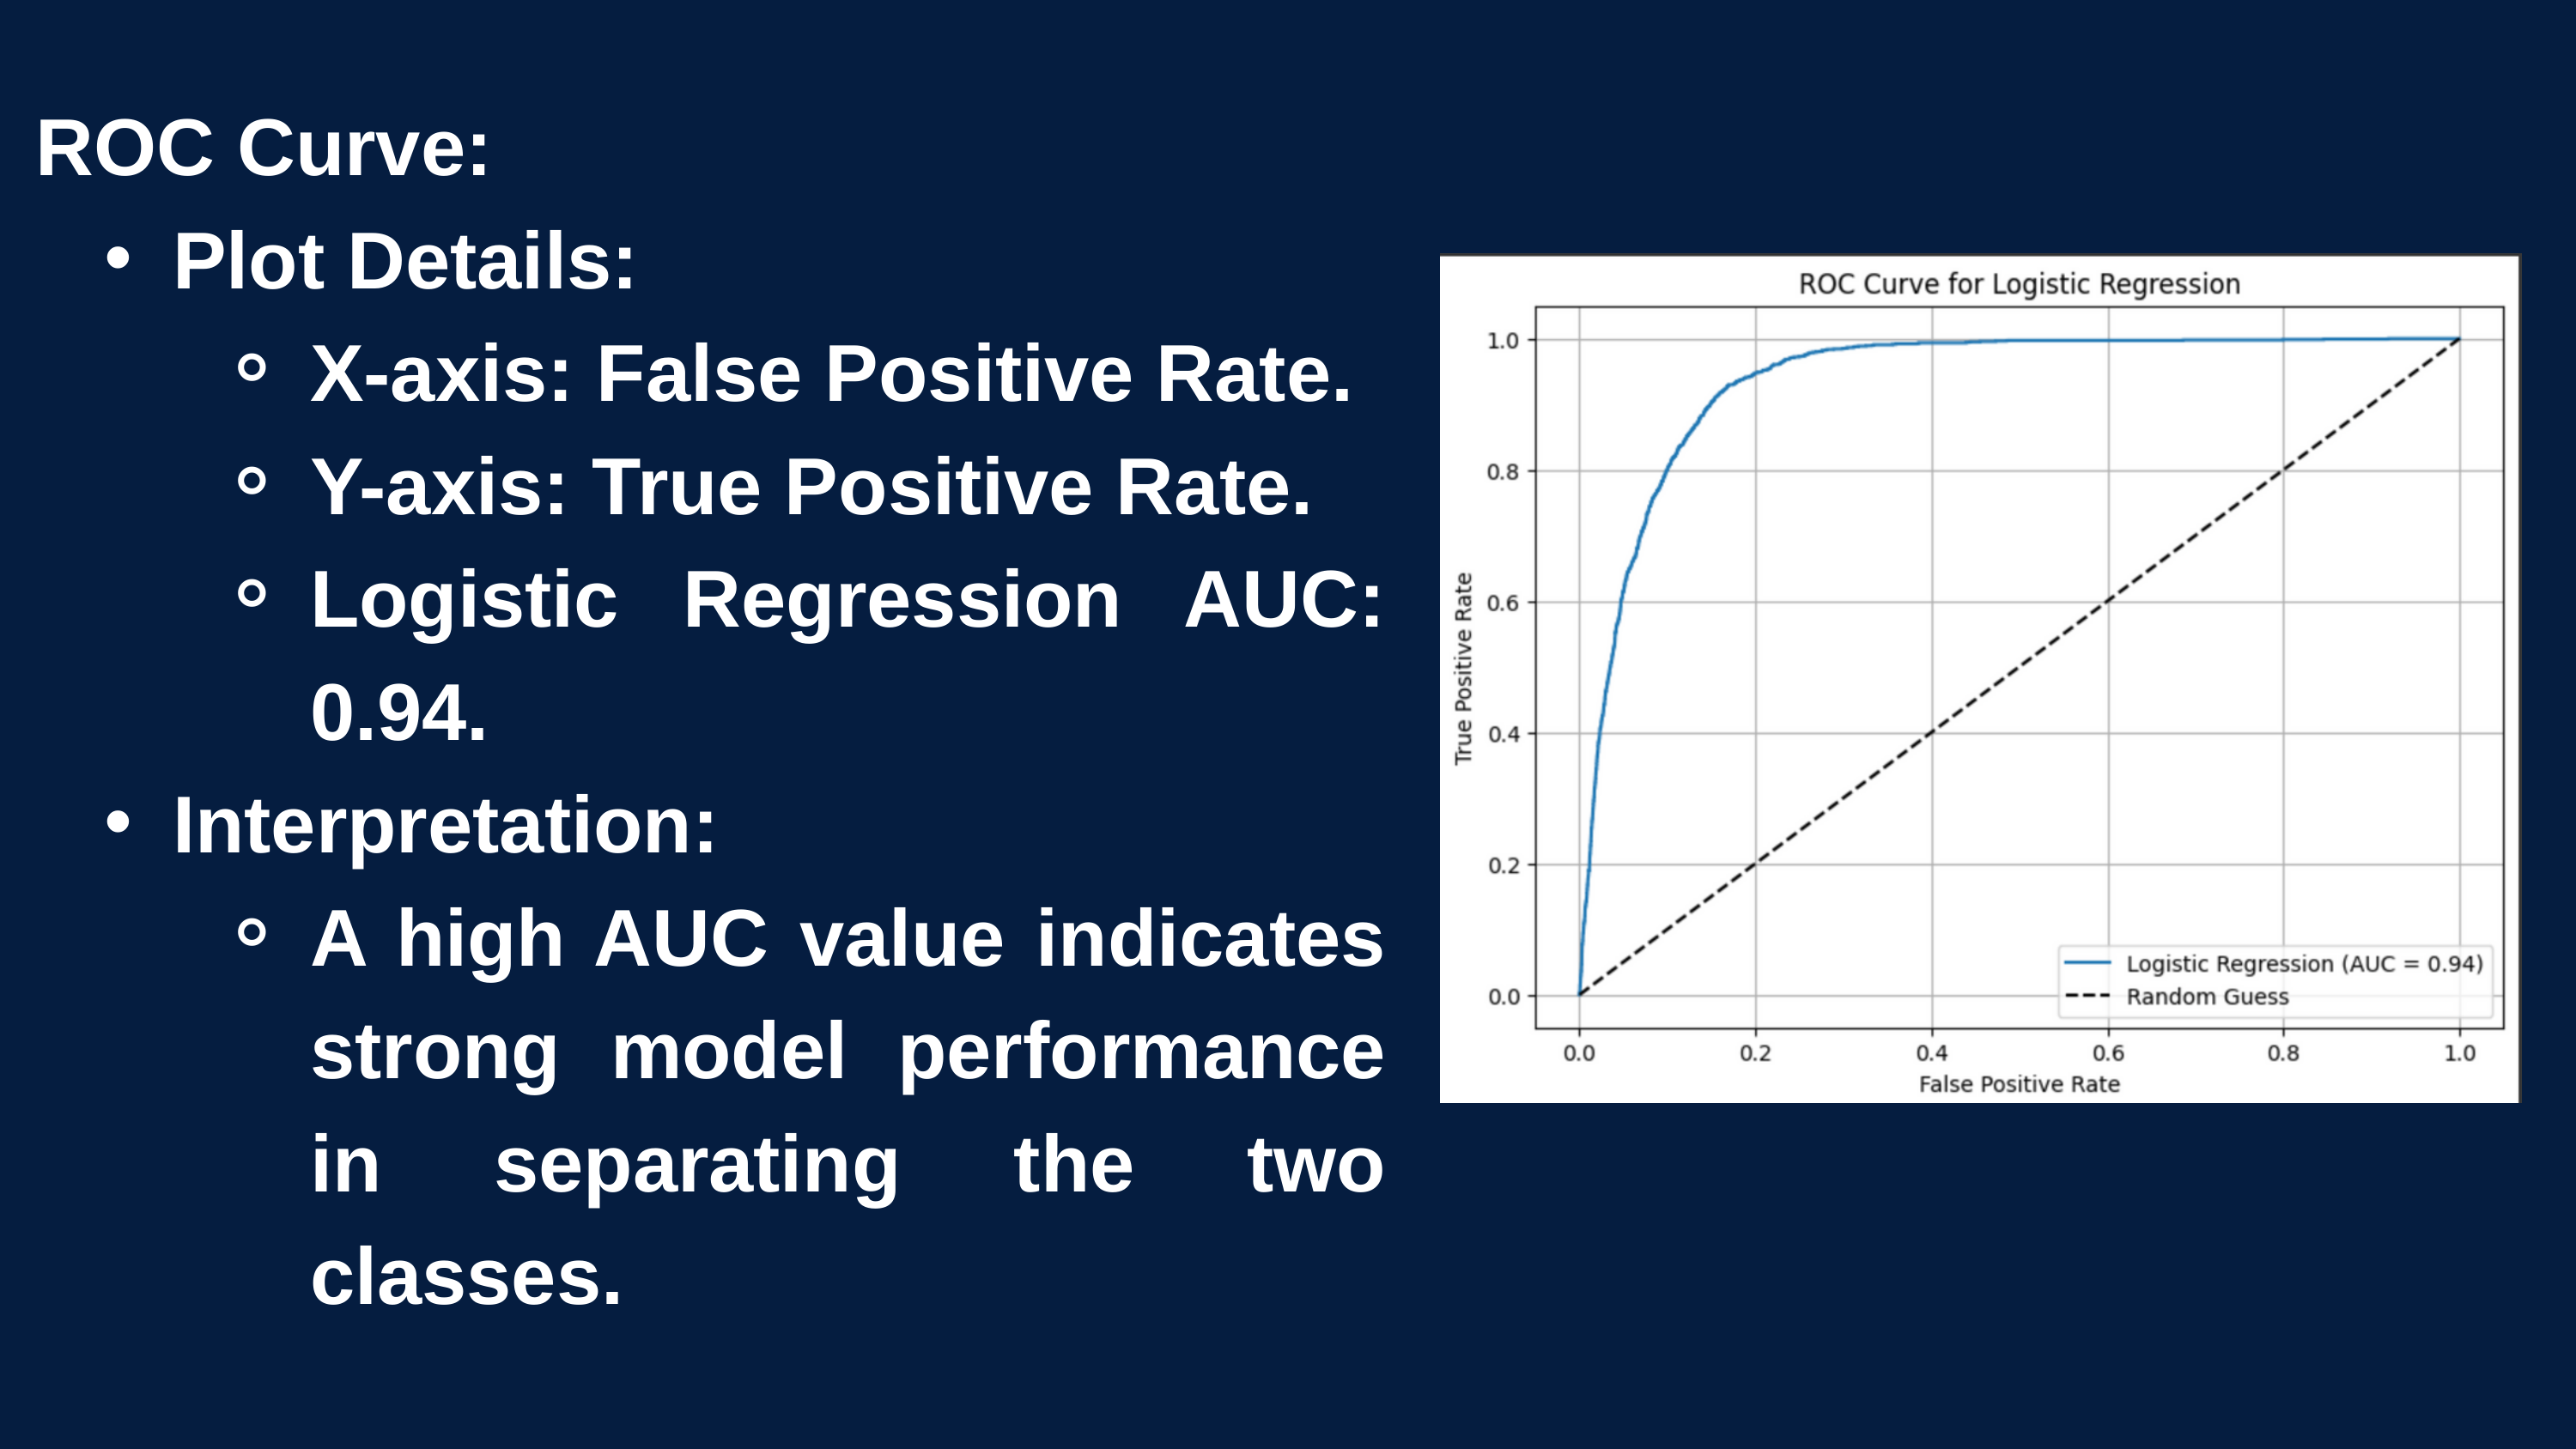

ROC Curve:
Plot Details:
X-axis: False Positive Rate.
Y-axis: True Positive Rate.
Logistic Regression AUC: 0.94.
Interpretation:
A high AUC value indicates strong model performance in separating the two classes.